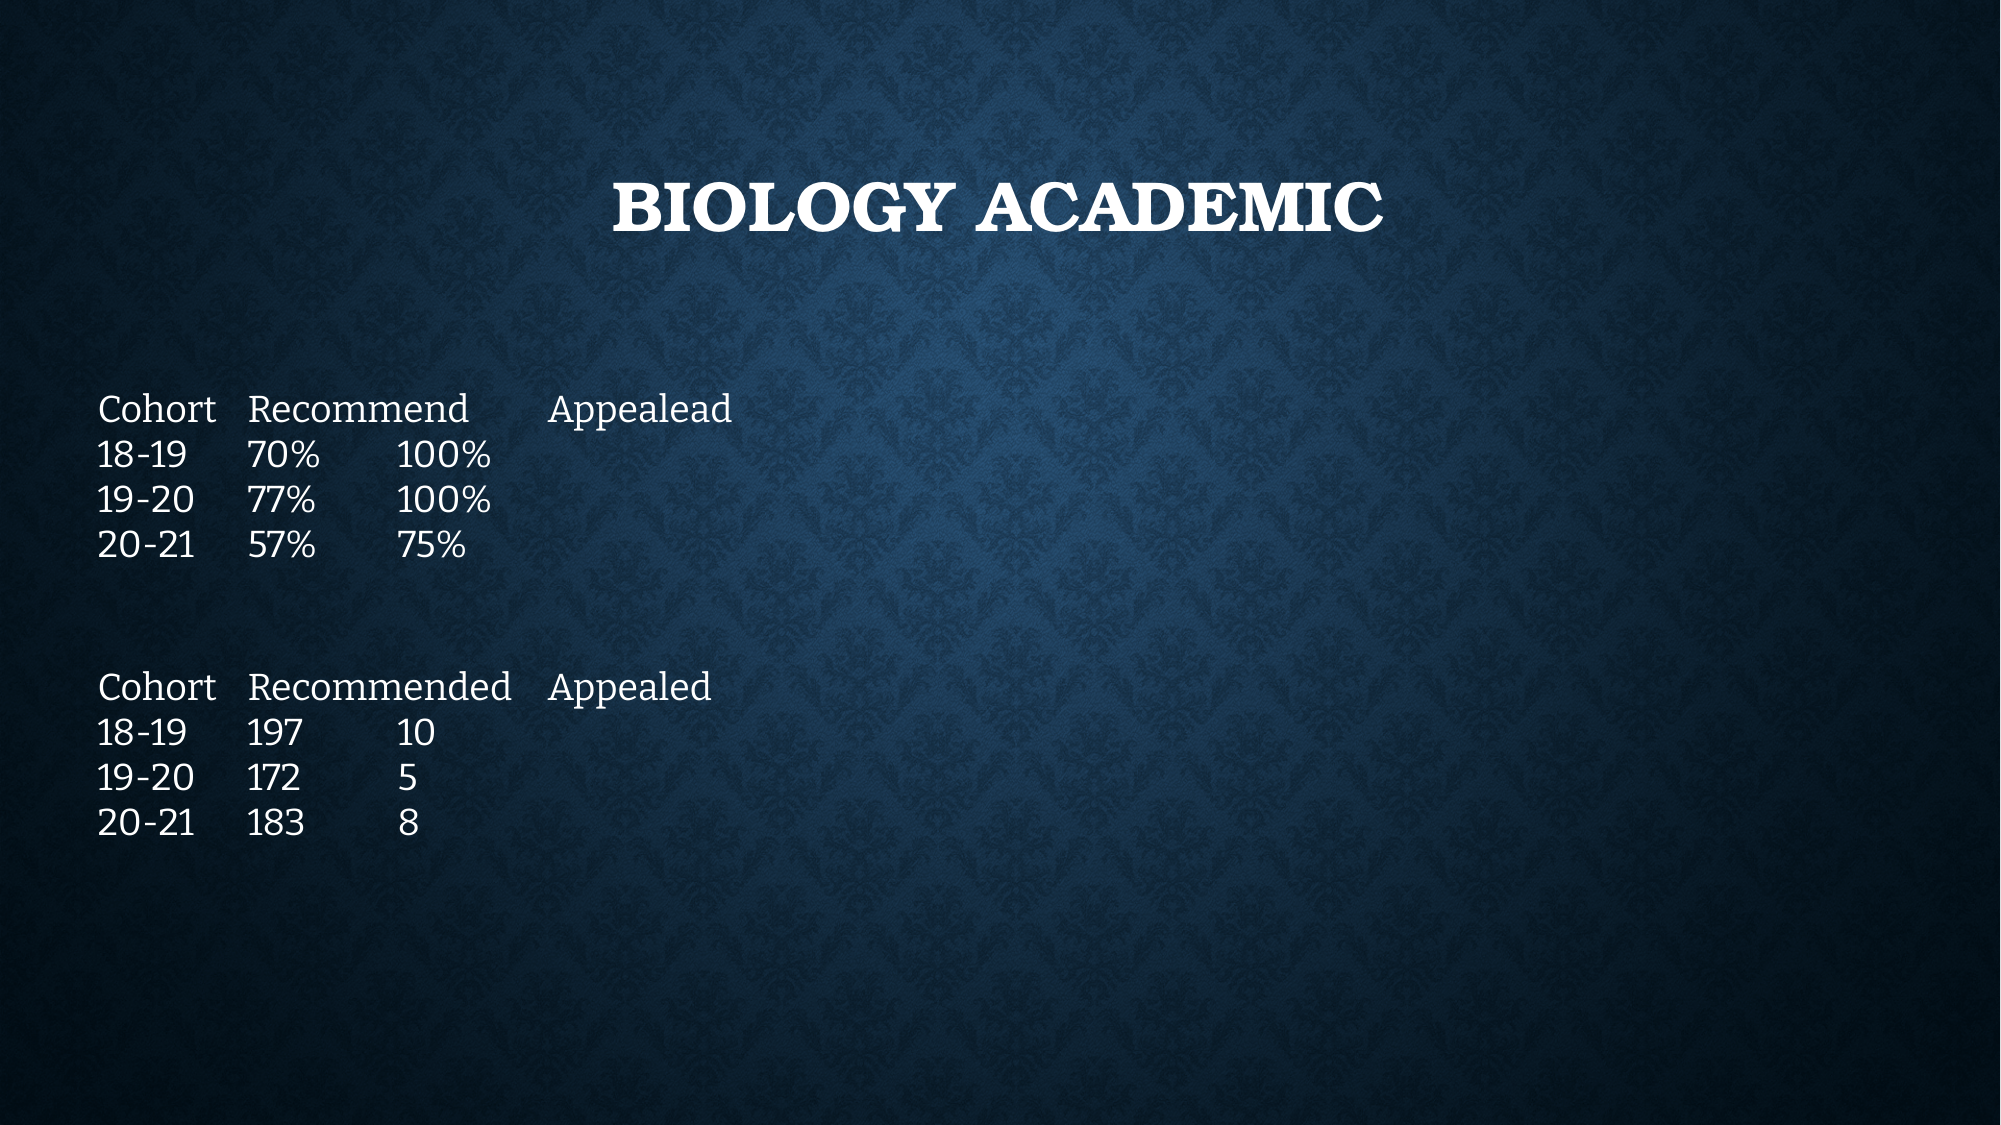

# Biology Academic

Cohort	Recommend	Appealead
18-19	70%	100%
19-20	77%	100%
20-21	57%	75%
Cohort	Recommended	Appealed
18-19	197	10
19-20	172	5
20-21	183	8